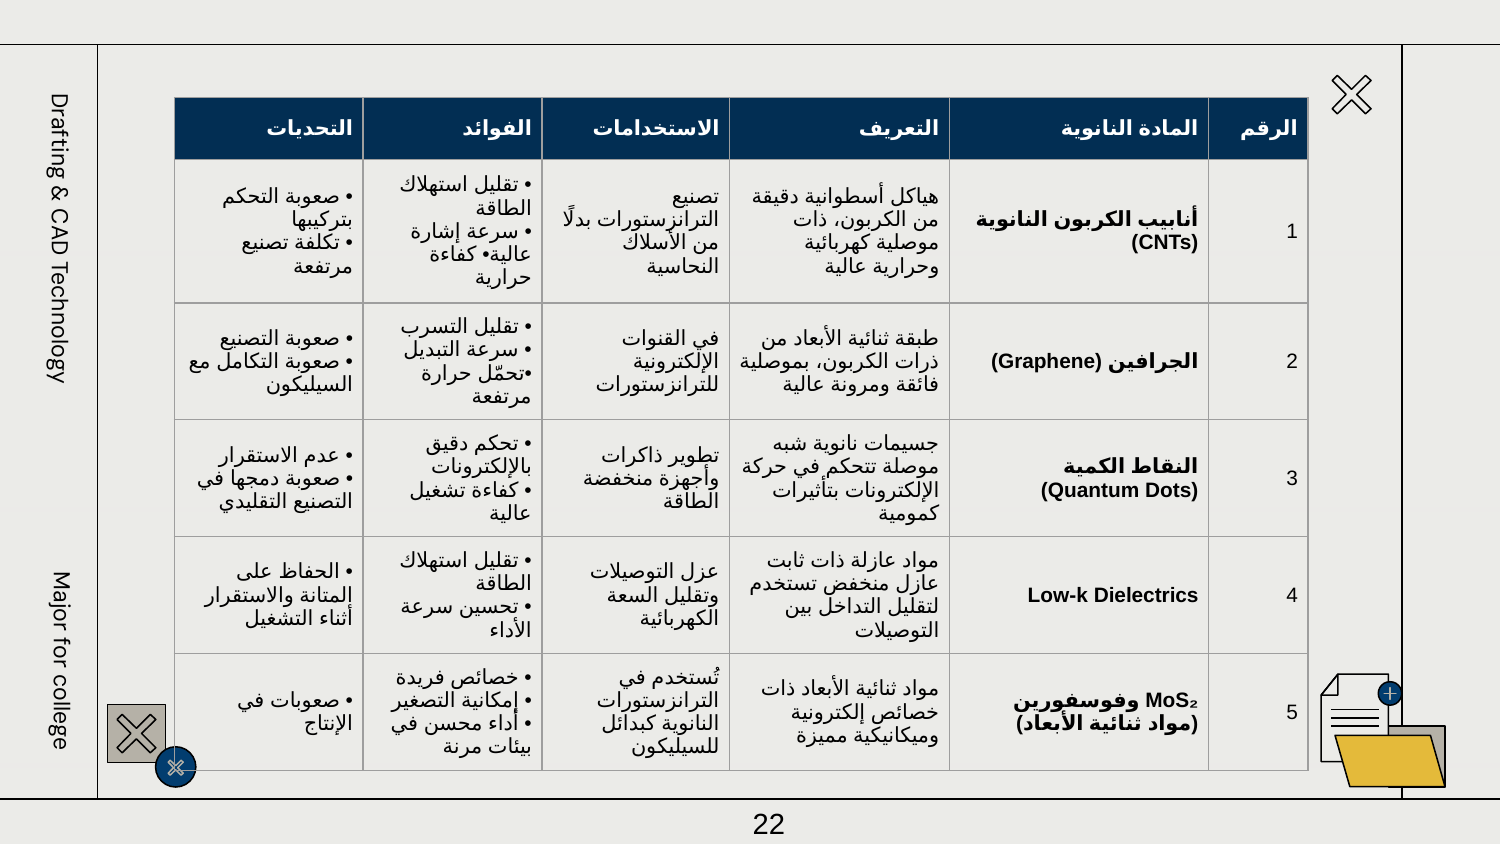

| التحديات | الفوائد | الاستخدامات | التعريف | المادة النانوية | الرقم |
| --- | --- | --- | --- | --- | --- |
| • صعوبة التحكم بتركيبها • تكلفة تصنيع مرتفعة | • تقليل استهلاك الطاقة • سرعة إشارة عالية• كفاءة حرارية | تصنيع الترانزستورات بدلًا من الأسلاك النحاسية | هياكل أسطوانية دقيقة من الكربون، ذات موصلية كهربائية وحرارية عالية | أنابيب الكربون النانوية (CNTs) | 1 |
| • صعوبة التصنيع • صعوبة التكامل مع السيليكون | • تقليل التسرب • سرعة التبديل •تحمّل حرارة مرتفعة | في القنوات الإلكترونية للترانزستورات | طبقة ثنائية الأبعاد من ذرات الكربون، بموصلية فائقة ومرونة عالية | الجرافين (Graphene) | 2 |
| • عدم الاستقرار • صعوبة دمجها في التصنيع التقليدي | • تحكم دقيق بالإلكترونات • كفاءة تشغيل عالية | تطوير ذاكرات وأجهزة منخفضة الطاقة | جسيمات نانوية شبه موصلة تتحكم في حركة الإلكترونات بتأثيرات كمومية | النقاط الكمية (Quantum Dots) | 3 |
| • الحفاظ على المتانة والاستقرار أثناء التشغيل | • تقليل استهلاك الطاقة • تحسين سرعة الأداء | عزل التوصيلات وتقليل السعة الكهربائية | مواد عازلة ذات ثابت عازل منخفض تستخدم لتقليل التداخل بين التوصيلات | Low-k Dielectrics | 4 |
| • صعوبات في الإنتاج | • خصائص فريدة • إمكانية التصغير • أداء محسن في بيئات مرنة | تُستخدم في الترانزستورات النانوية كبدائل للسيليكون | مواد ثنائية الأبعاد ذات خصائص إلكترونية وميكانيكية مميزة | MoS₂ وفوسفورين (مواد ثنائية الأبعاد) | 5 |
Drafting & CAD Technology
Major for college

22